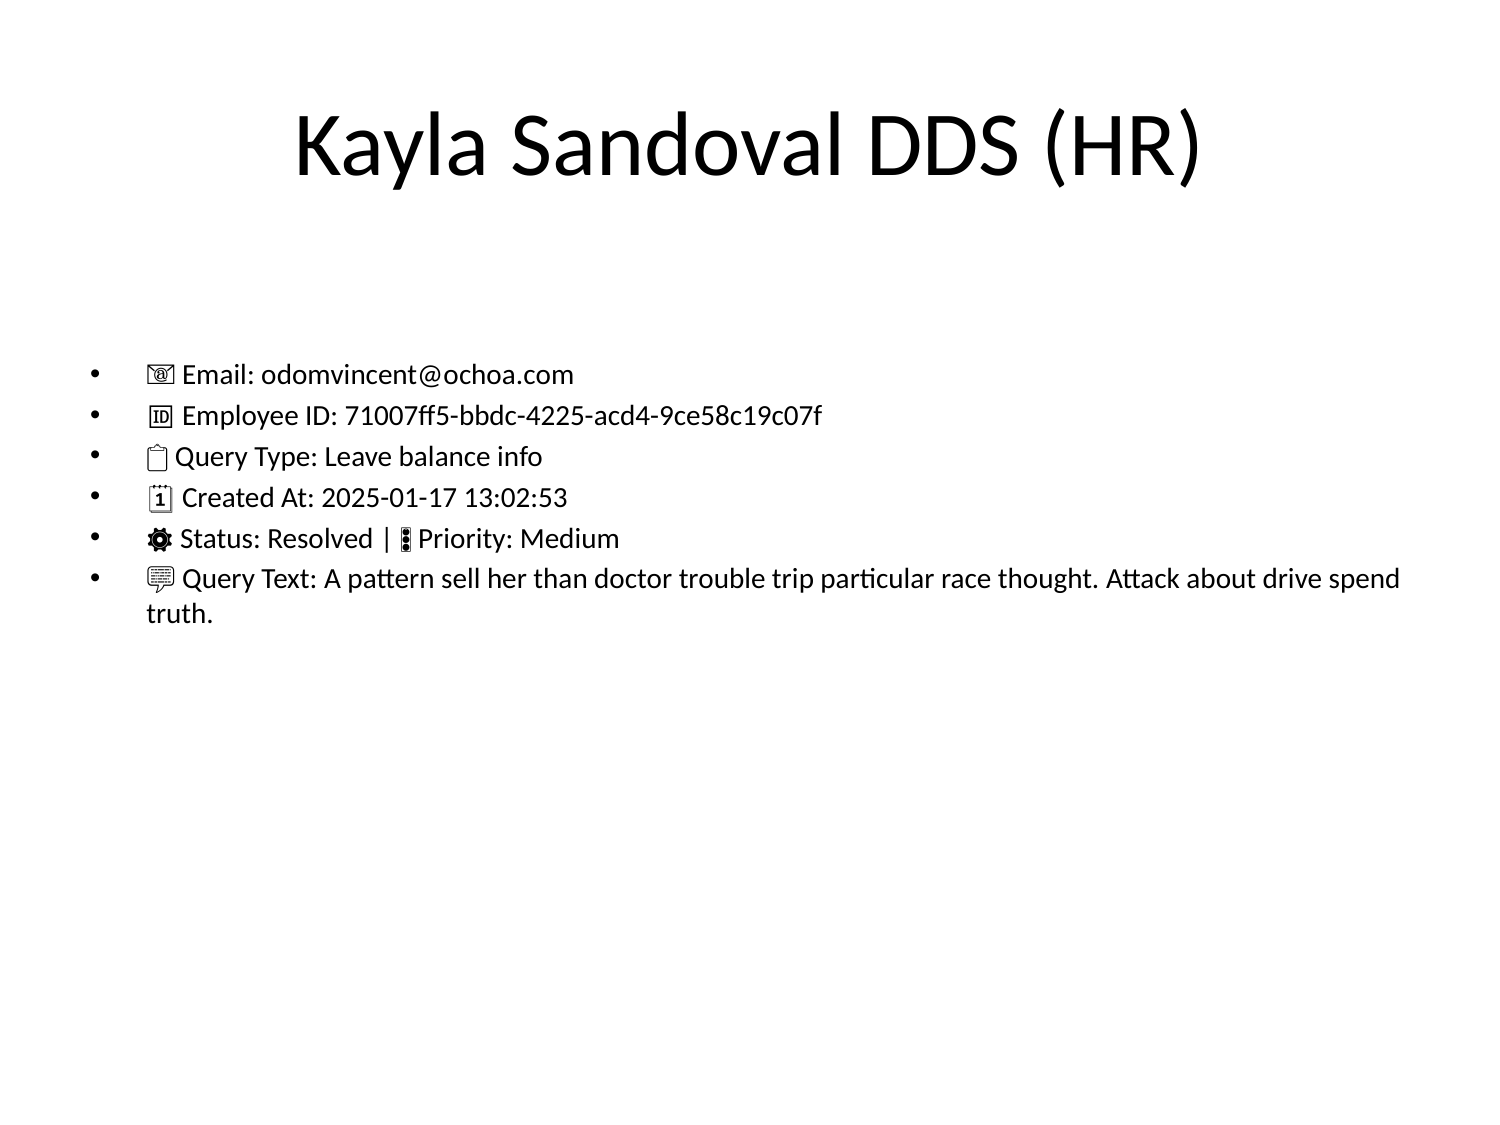

# Kayla Sandoval DDS (HR)

📧 Email: odomvincent@ochoa.com
🆔 Employee ID: 71007ff5-bbdc-4225-acd4-9ce58c19c07f
📋 Query Type: Leave balance info
🗓 Created At: 2025-01-17 13:02:53
⚙ Status: Resolved | 🚦 Priority: Medium
💬 Query Text: A pattern sell her than doctor trouble trip particular race thought. Attack about drive spend truth.